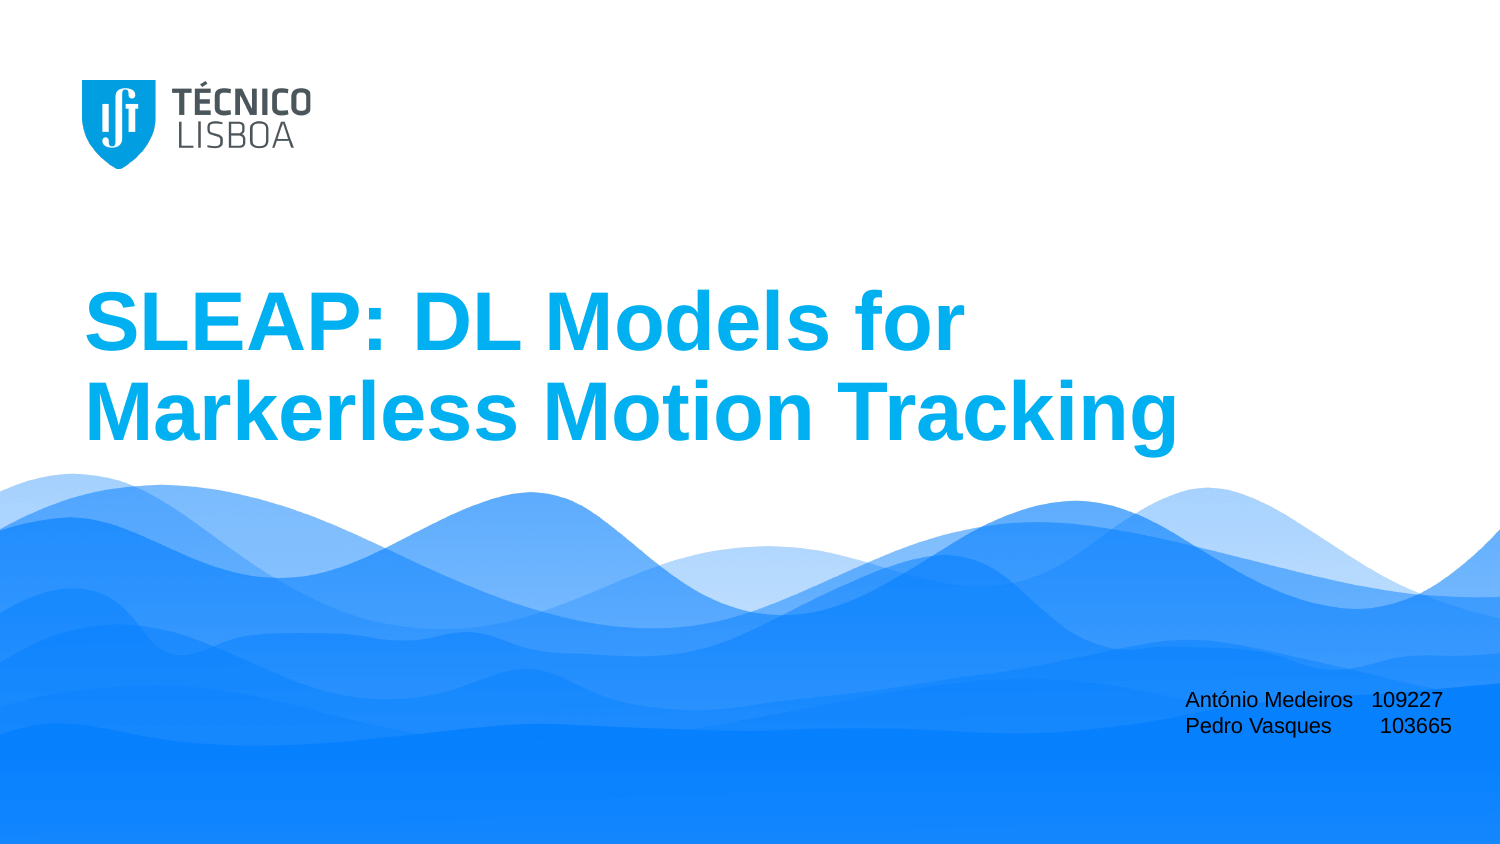

# SLEAP: DL Models for Markerless Motion Tracking
António Medeiros   109227
Pedro Vasques​        103665